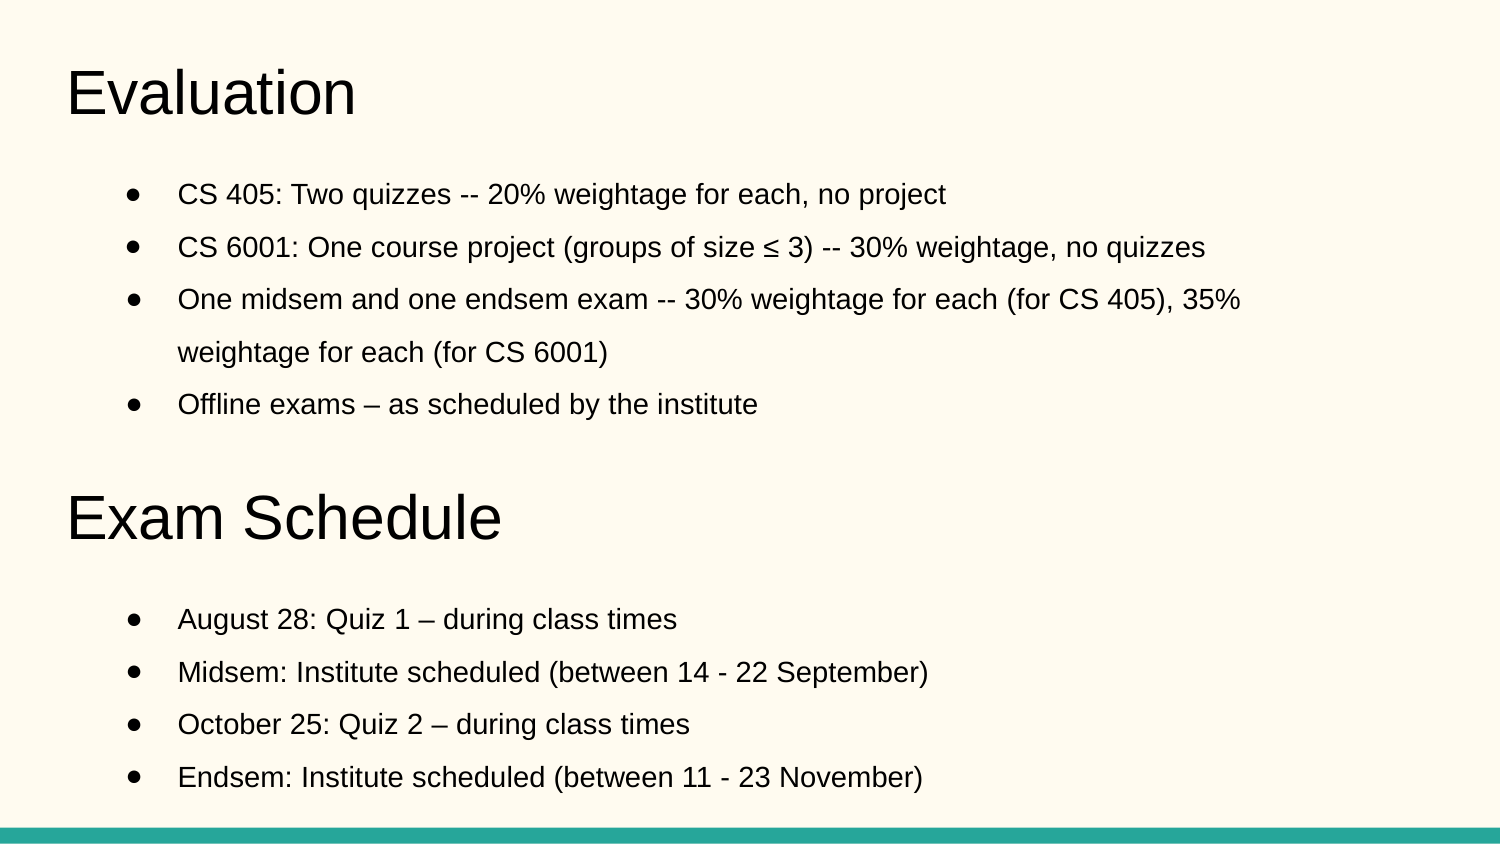

# Evaluation
CS 405: Two quizzes -- 20% weightage for each, no project
CS 6001: One course project (groups of size ≤ 3) -- 30% weightage, no quizzes
One midsem and one endsem exam -- 30% weightage for each (for CS 405), 35% weightage for each (for CS 6001)
Offline exams – as scheduled by the institute
Exam Schedule
August 28: Quiz 1 – during class times
Midsem: Institute scheduled (between 14 - 22 September)
October 25: Quiz 2 – during class times
Endsem: Institute scheduled (between 11 - 23 November)